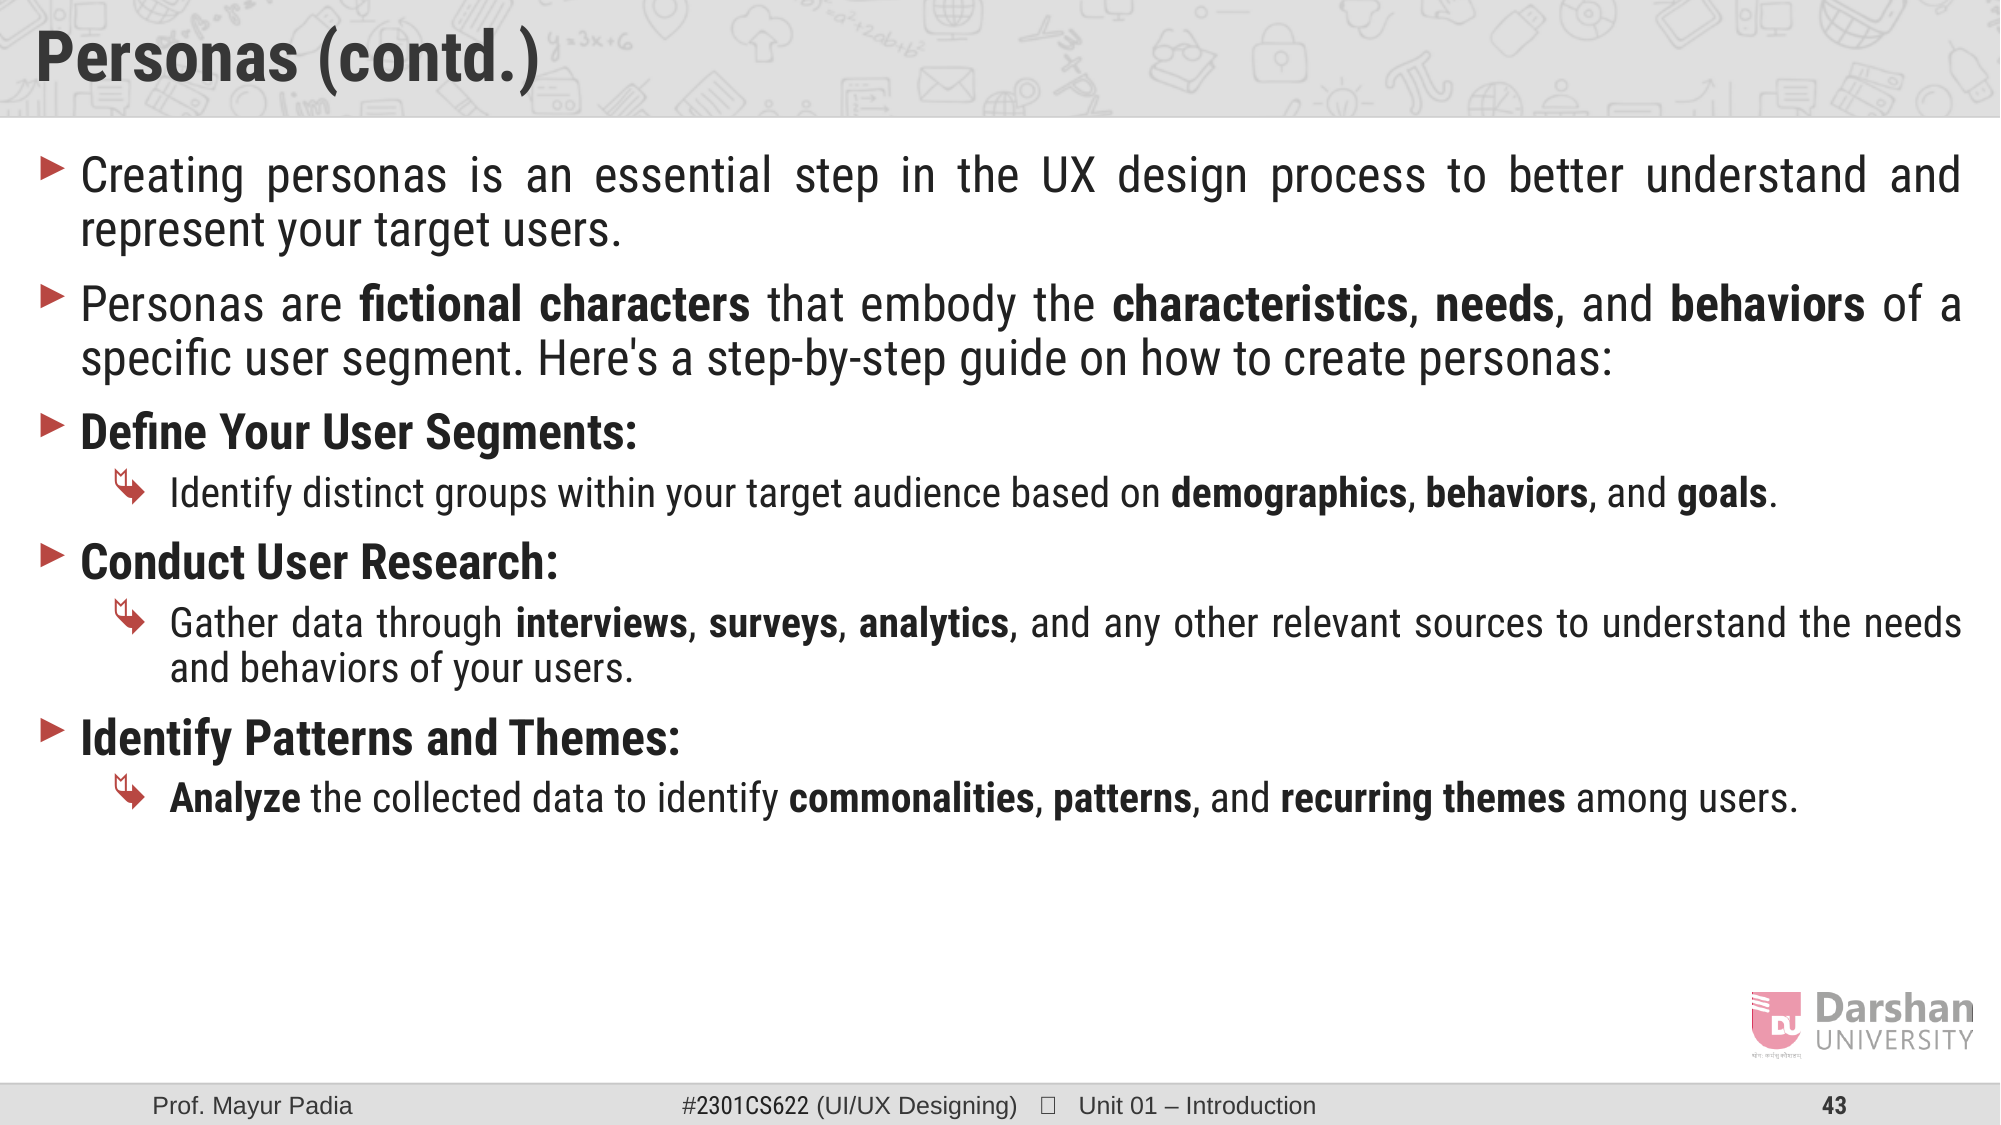

# Personas (contd.)
Creating personas is an essential step in the UX design process to better understand and represent your target users.
Personas are fictional characters that embody the characteristics, needs, and behaviors of a specific user segment. Here's a step-by-step guide on how to create personas:
Define Your User Segments:
Identify distinct groups within your target audience based on demographics, behaviors, and goals.
Conduct User Research:
Gather data through interviews, surveys, analytics, and any other relevant sources to understand the needs and behaviors of your users.
Identify Patterns and Themes:
Analyze the collected data to identify commonalities, patterns, and recurring themes among users.